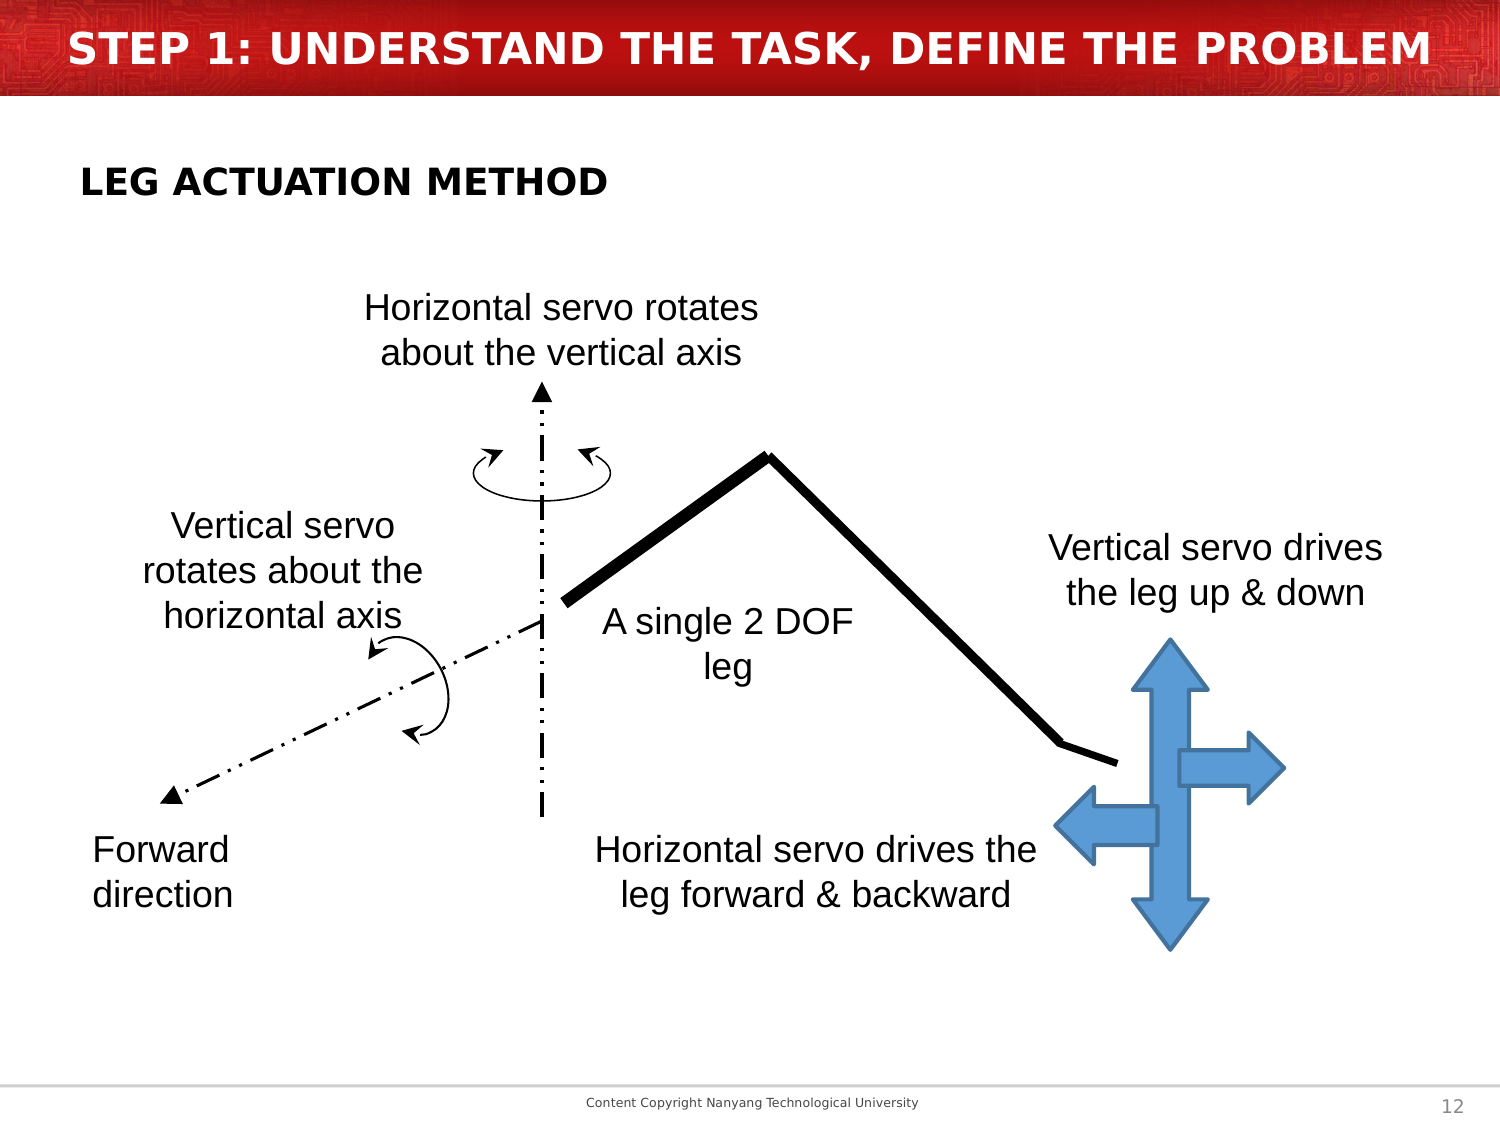

# STEP 1: UNDERSTAND THE TASK, DEFINE THE PROBLEM
Leg Actuation Method
Horizontal servo rotates about the vertical axis

Vertical servo rotates about the horizontal axis
Vertical servo drives the leg up & down
A single 2 DOF leg

Forward direction
Horizontal servo drives the leg forward & backward